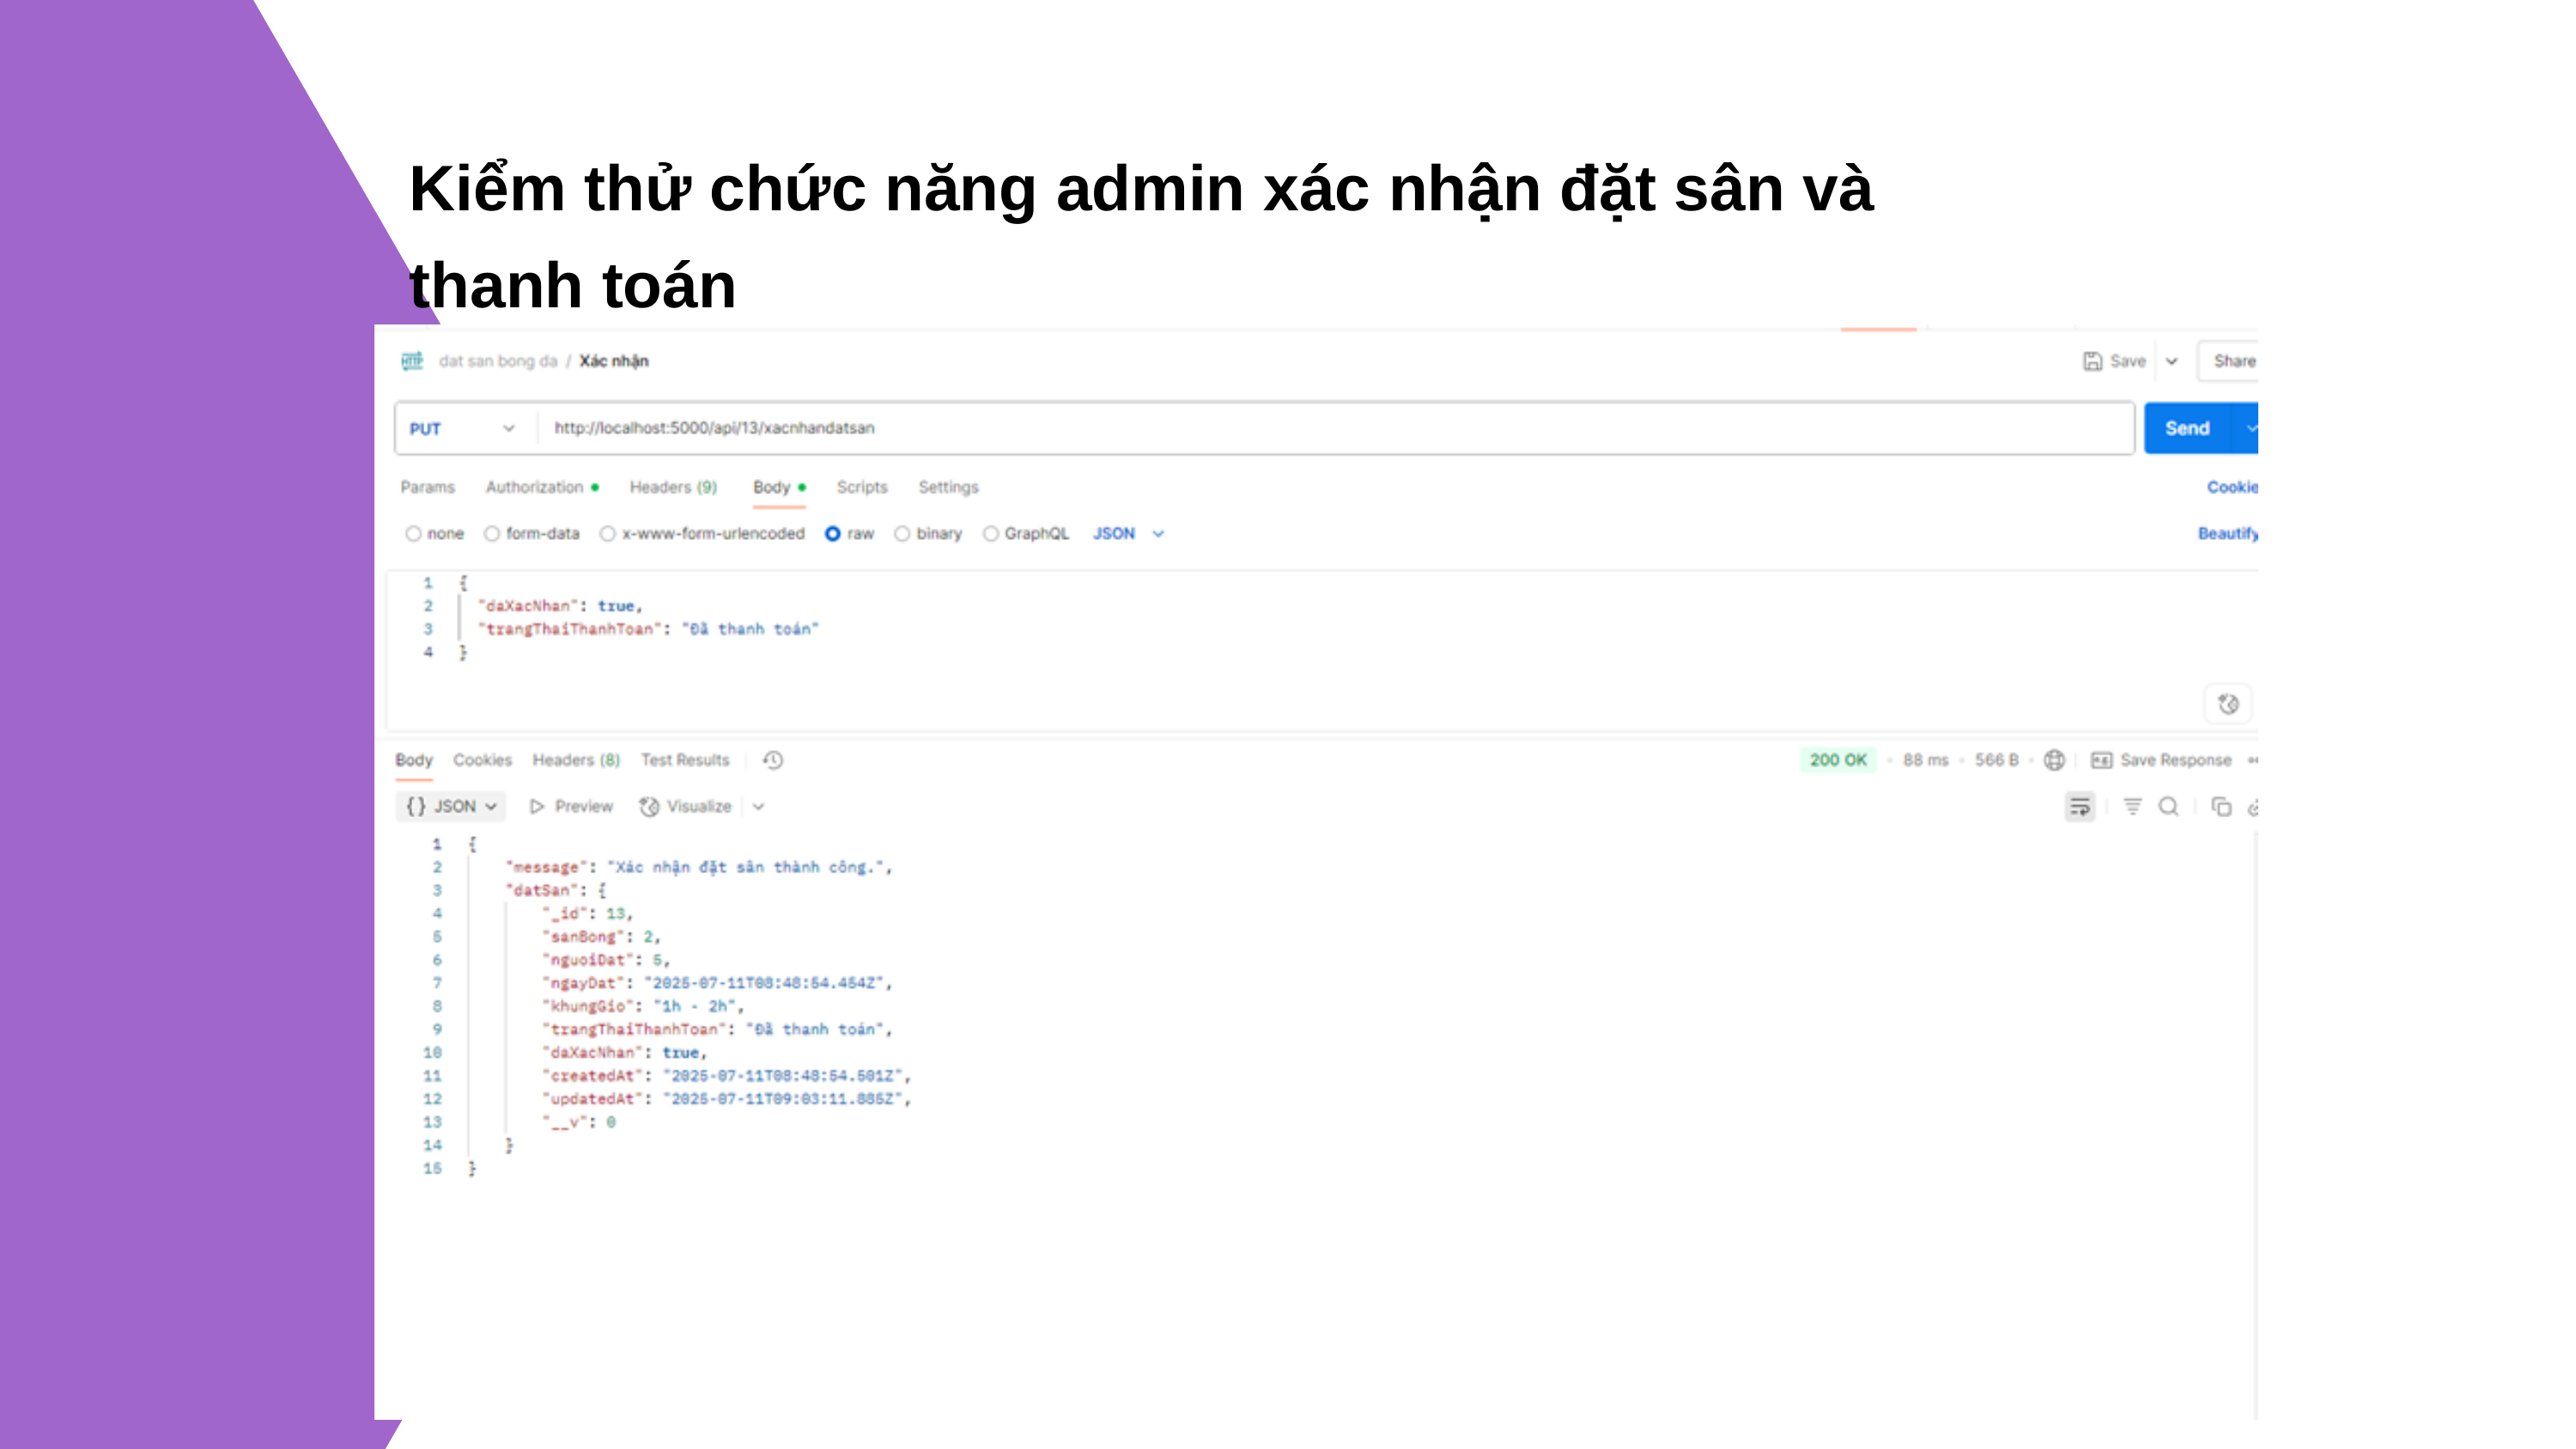

Kiểm thử chức năng admin xác nhận đặt sân và thanh toán